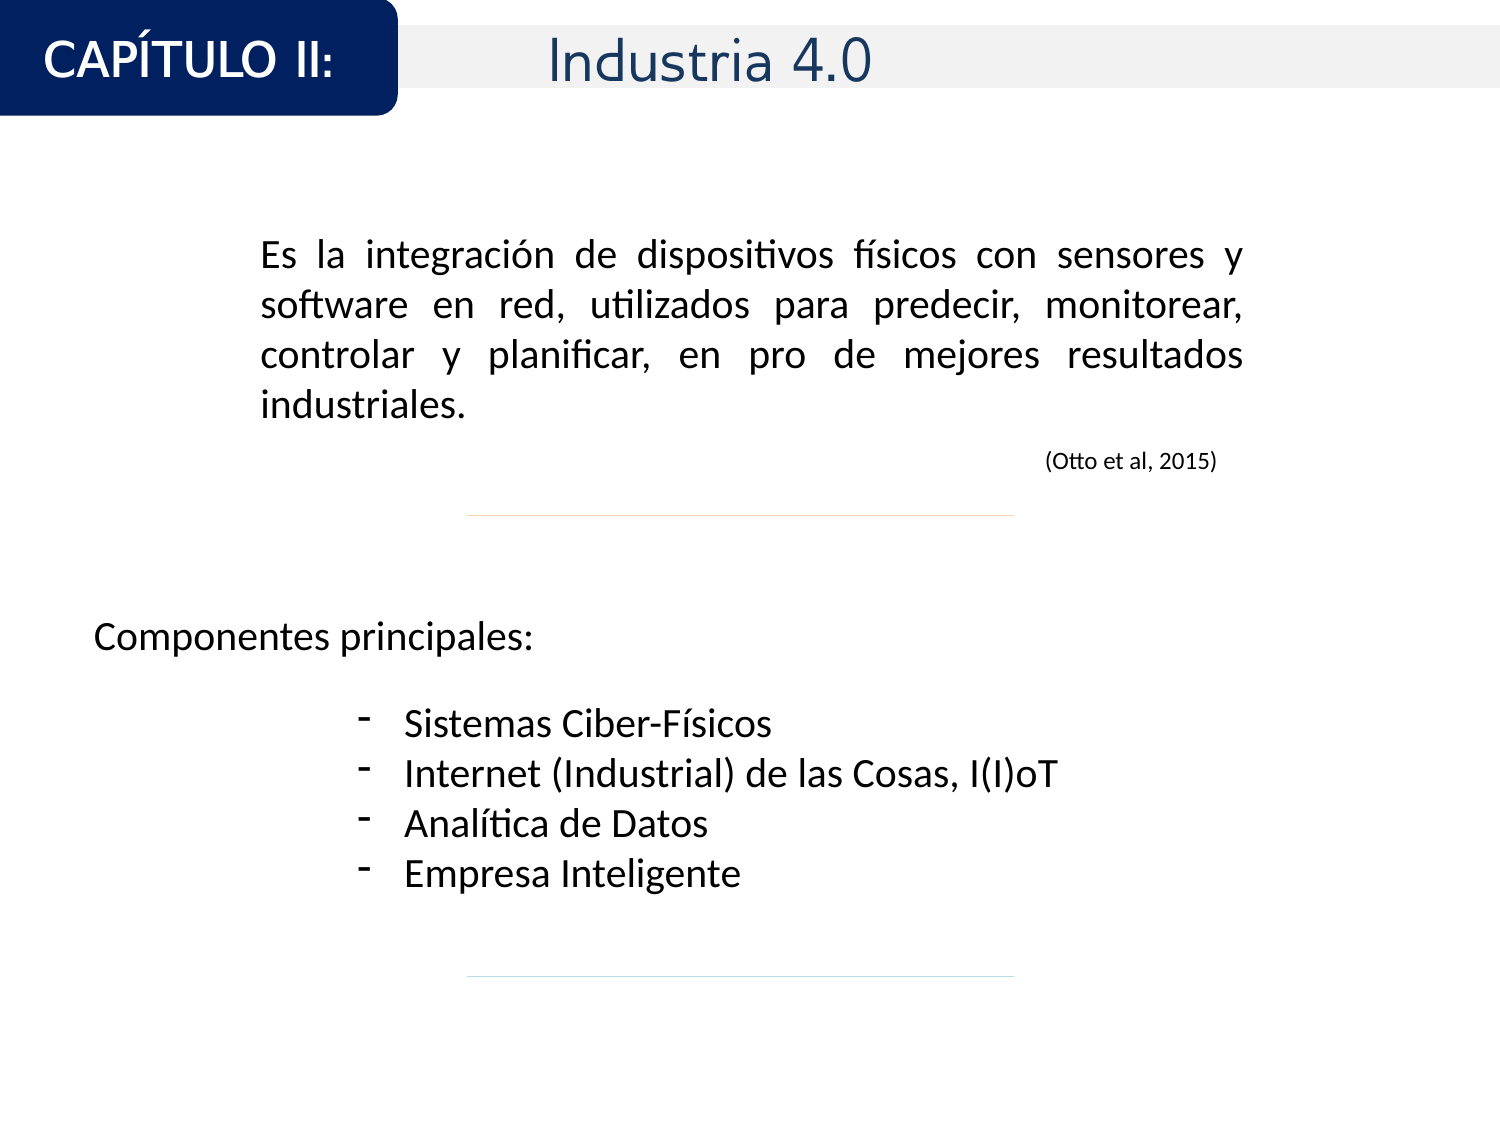

CAPÍTULO II:
	Industria 4.0
Es la integración de dispositivos físicos con sensores y software en red, utilizados para predecir, monitorear, controlar y planificar, en pro de mejores resultados industriales.
(Otto et al, 2015)
Componentes principales:
Sistemas Ciber-Físicos
Internet (Industrial) de las Cosas, I(I)oT
Analítica de Datos
Empresa Inteligente